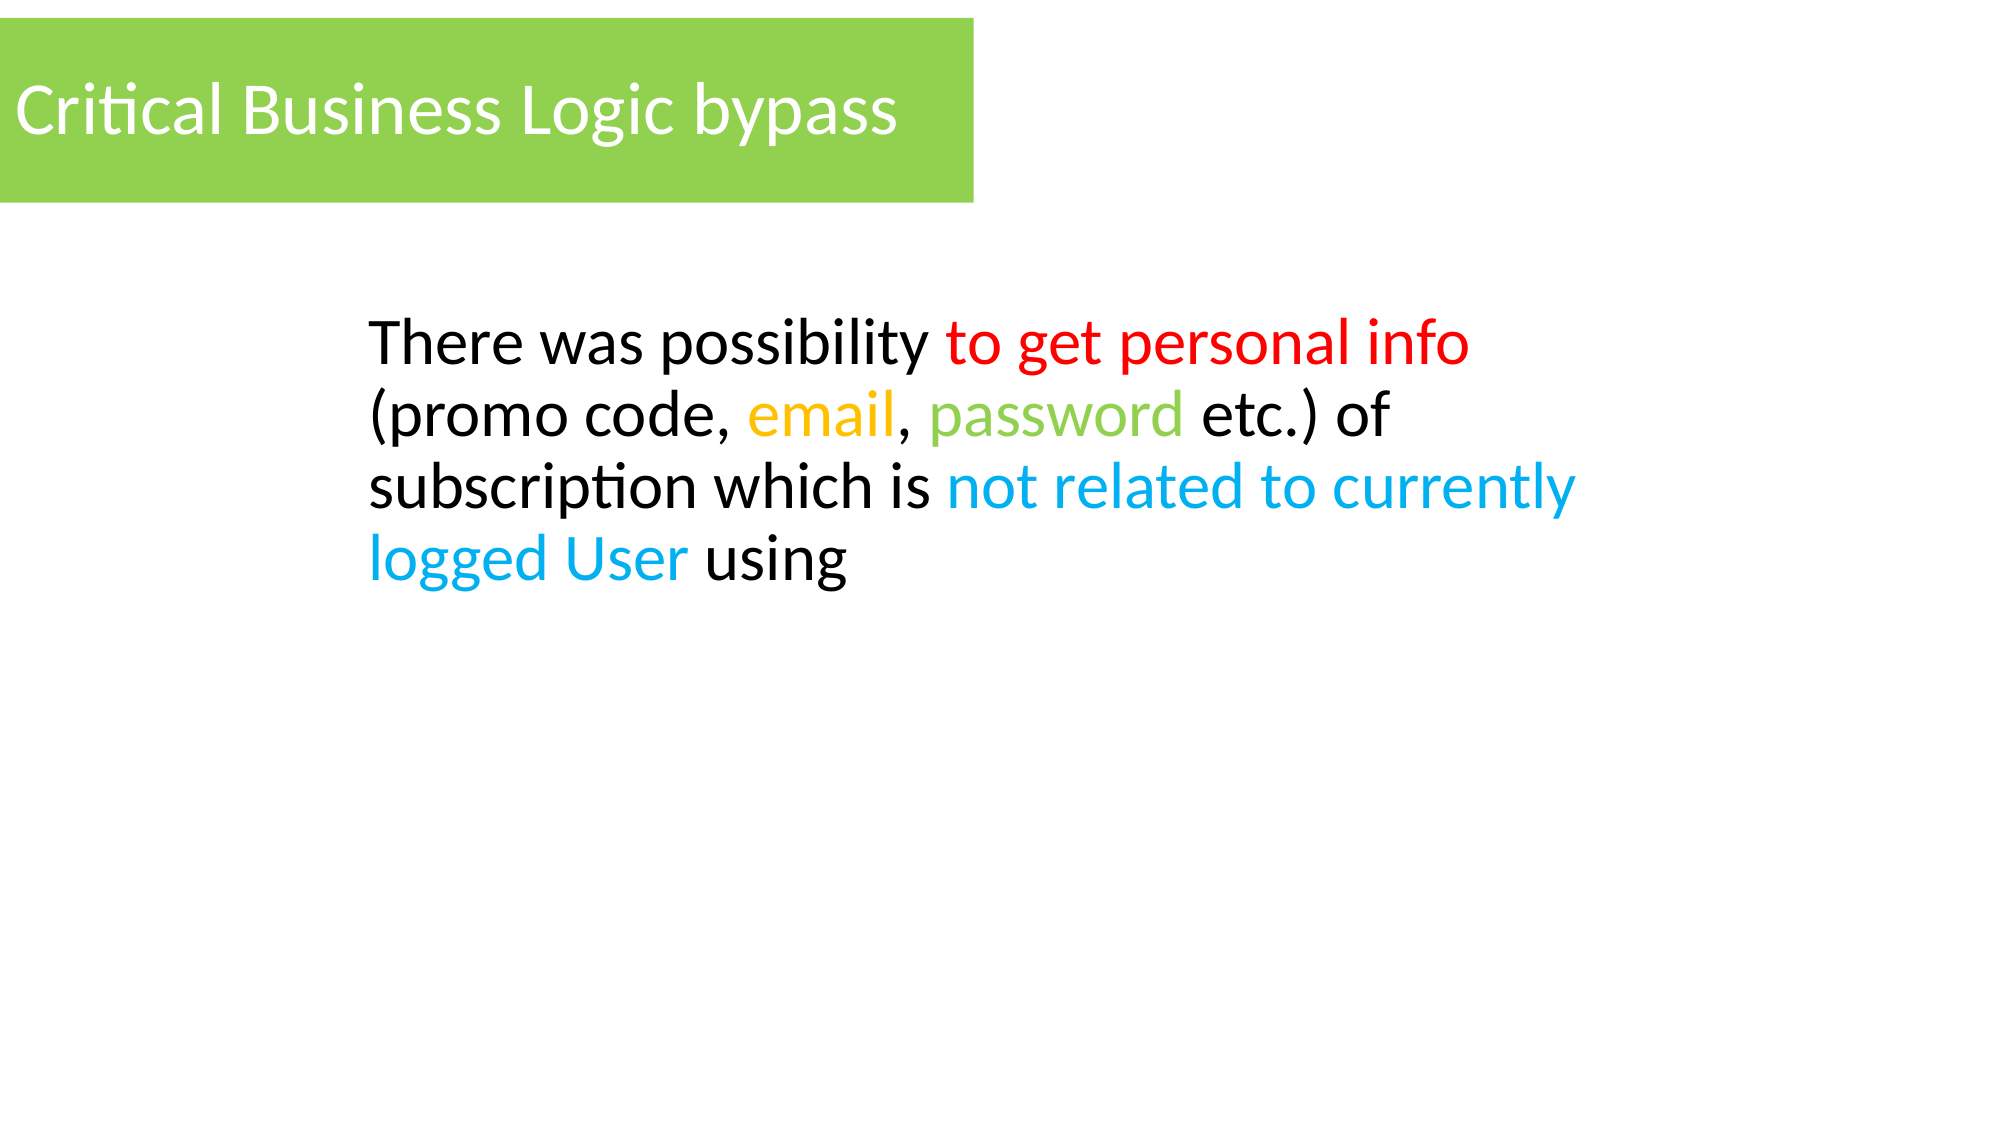

# Critical Business Logic bypass
There was possibility to get personal info (promo code, email, password etc.) of subscription which is not related to currently logged User using